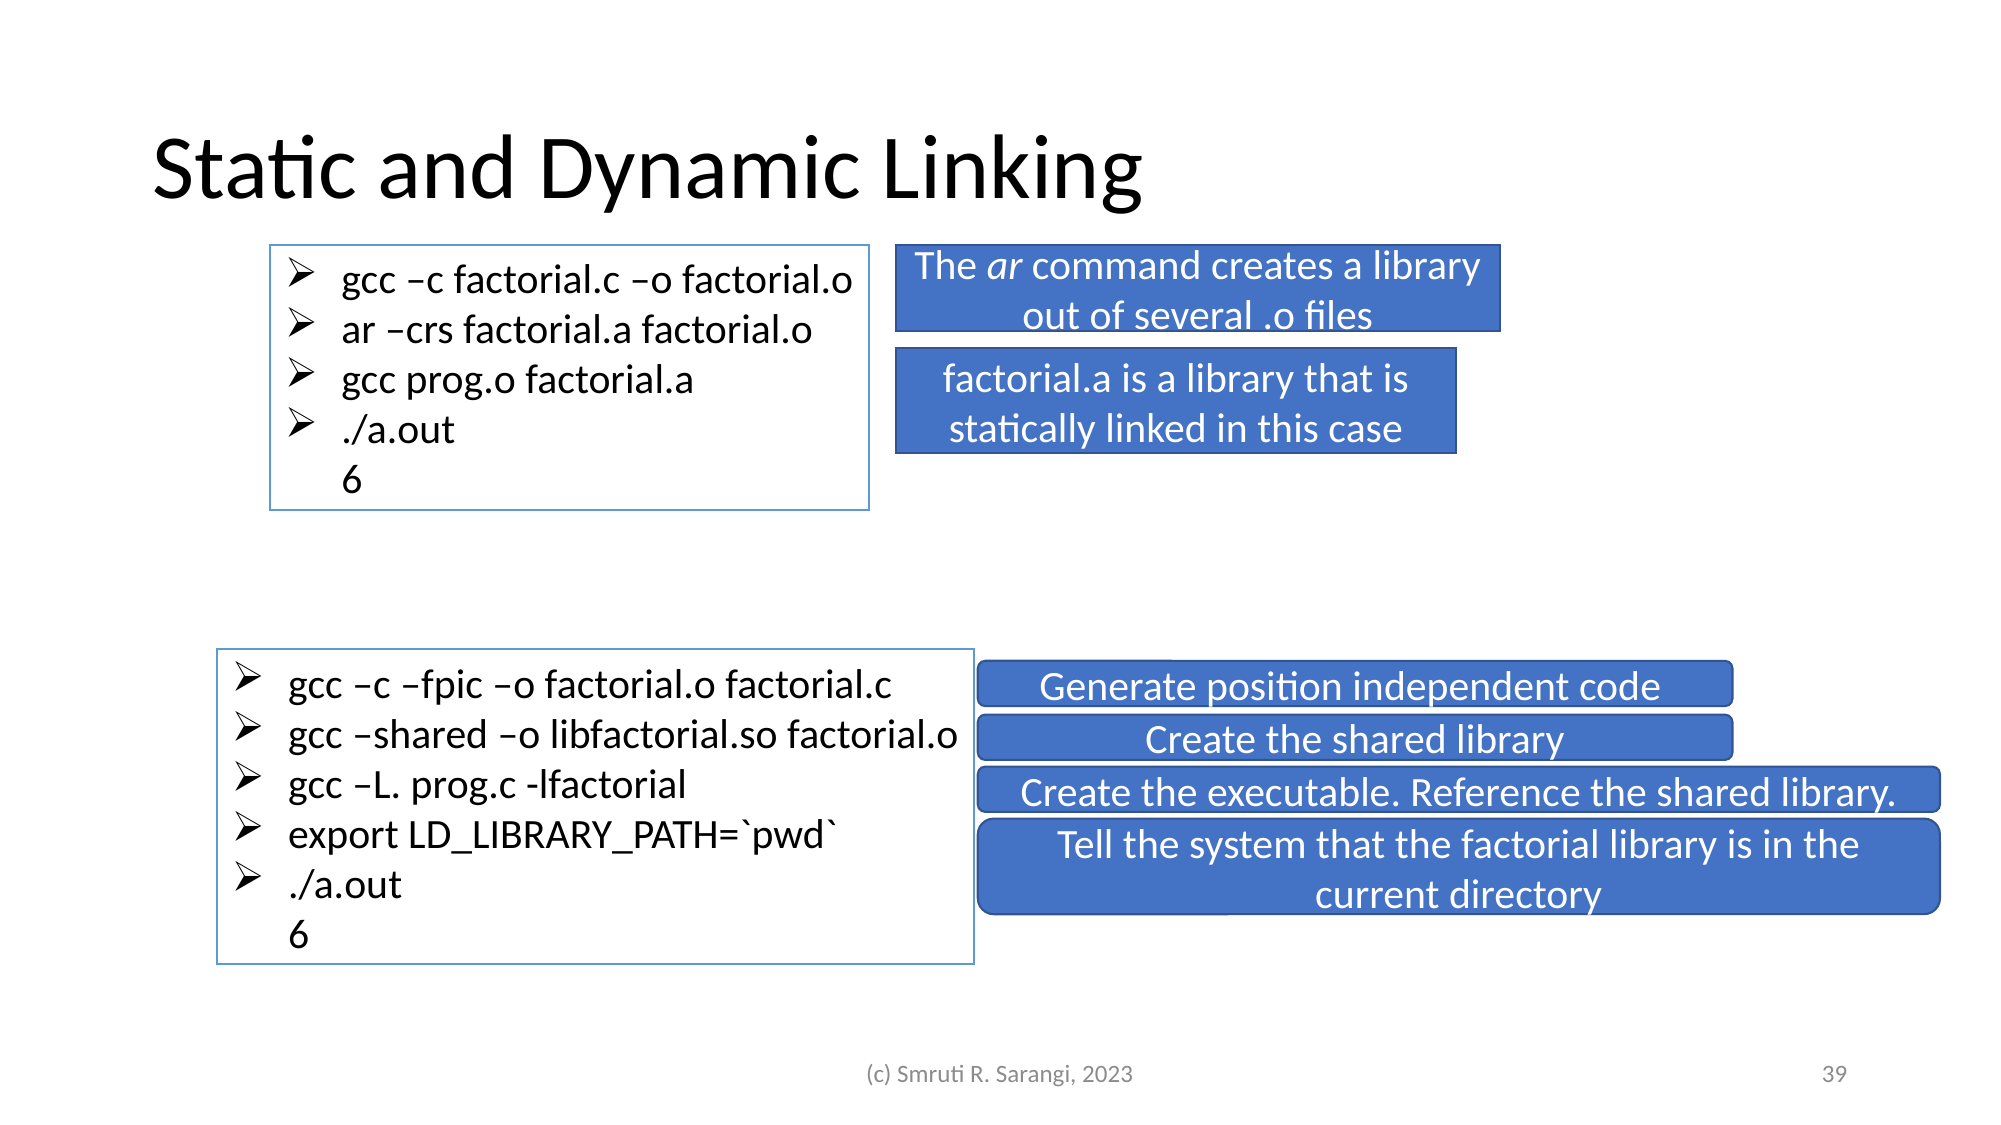

# Static and Dynamic Linking
gcc –c factorial.c –o factorial.o
ar –crs factorial.a factorial.o
gcc prog.o factorial.a
./a.out
6
The ar command creates a library out of several .o files
factorial.a is a library that is statically linked in this case
gcc –c –fpic –o factorial.o factorial.c
gcc –shared –o libfactorial.so factorial.o
gcc –L. prog.c -lfactorial
export LD_LIBRARY_PATH=`pwd`
./a.out
6
Generate position independent code
Create the shared library
Create the executable. Reference the shared library.
Tell the system that the factorial library is in the current directory
(c) Smruti R. Sarangi, 2023
39